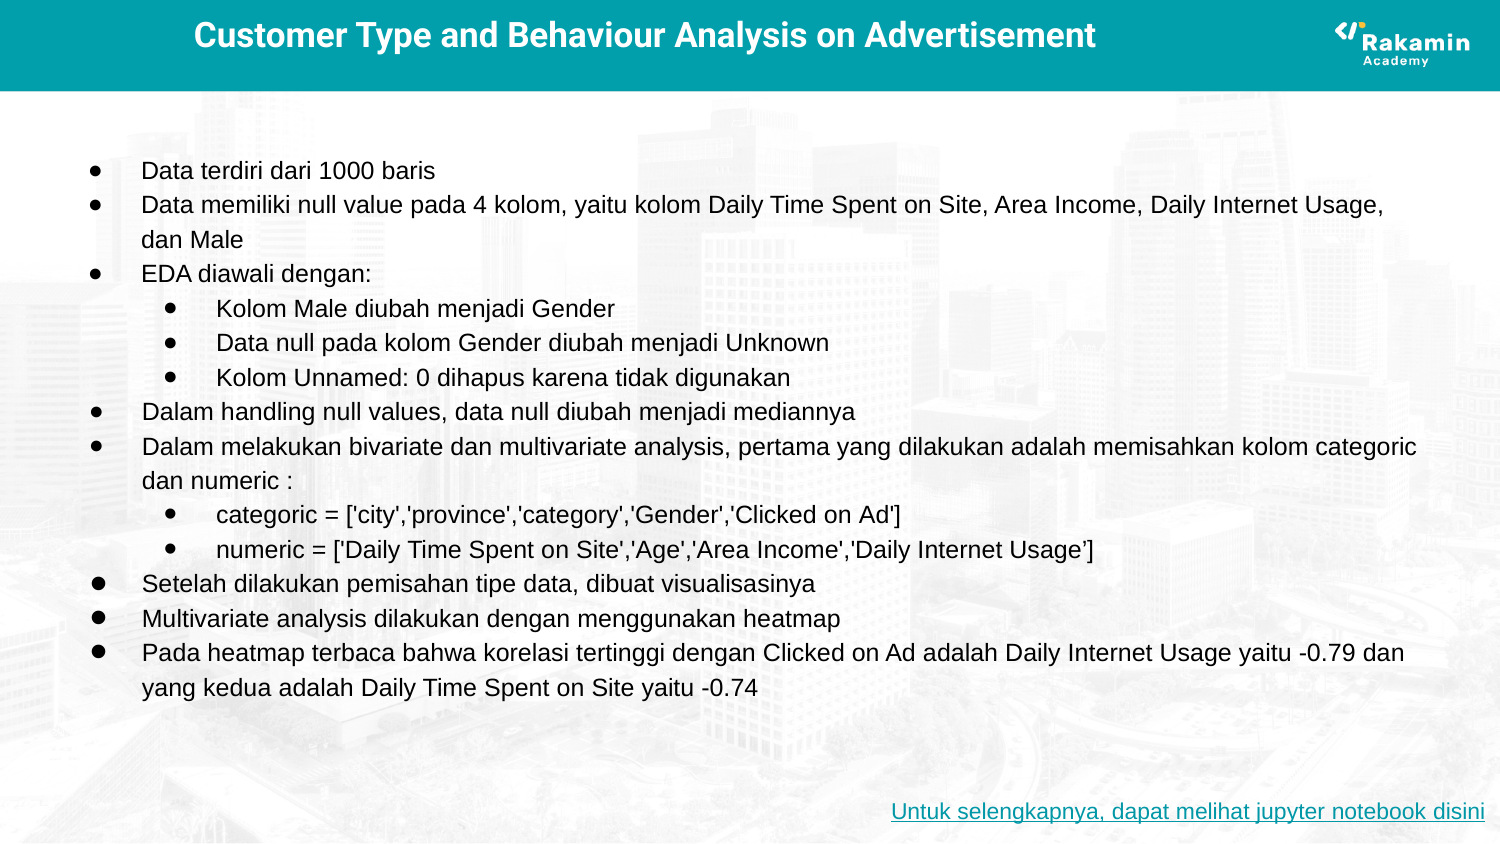

# Customer Type and Behaviour Analysis on Advertisement
Data terdiri dari 1000 baris
Data memiliki null value pada 4 kolom, yaitu kolom Daily Time Spent on Site, Area Income, Daily Internet Usage, dan Male
EDA diawali dengan:
Kolom Male diubah menjadi Gender
Data null pada kolom Gender diubah menjadi Unknown
Kolom Unnamed: 0 dihapus karena tidak digunakan
Dalam handling null values, data null diubah menjadi mediannya
Dalam melakukan bivariate dan multivariate analysis, pertama yang dilakukan adalah memisahkan kolom categoric dan numeric :
categoric = ['city','province','category','Gender','Clicked on Ad']
numeric = ['Daily Time Spent on Site','Age','Area Income','Daily Internet Usage’]
Setelah dilakukan pemisahan tipe data, dibuat visualisasinya
Multivariate analysis dilakukan dengan menggunakan heatmap
Pada heatmap terbaca bahwa korelasi tertinggi dengan Clicked on Ad adalah Daily Internet Usage yaitu -0.79 dan yang kedua adalah Daily Time Spent on Site yaitu -0.74

Untuk selengkapnya, dapat melihat jupyter notebook disini